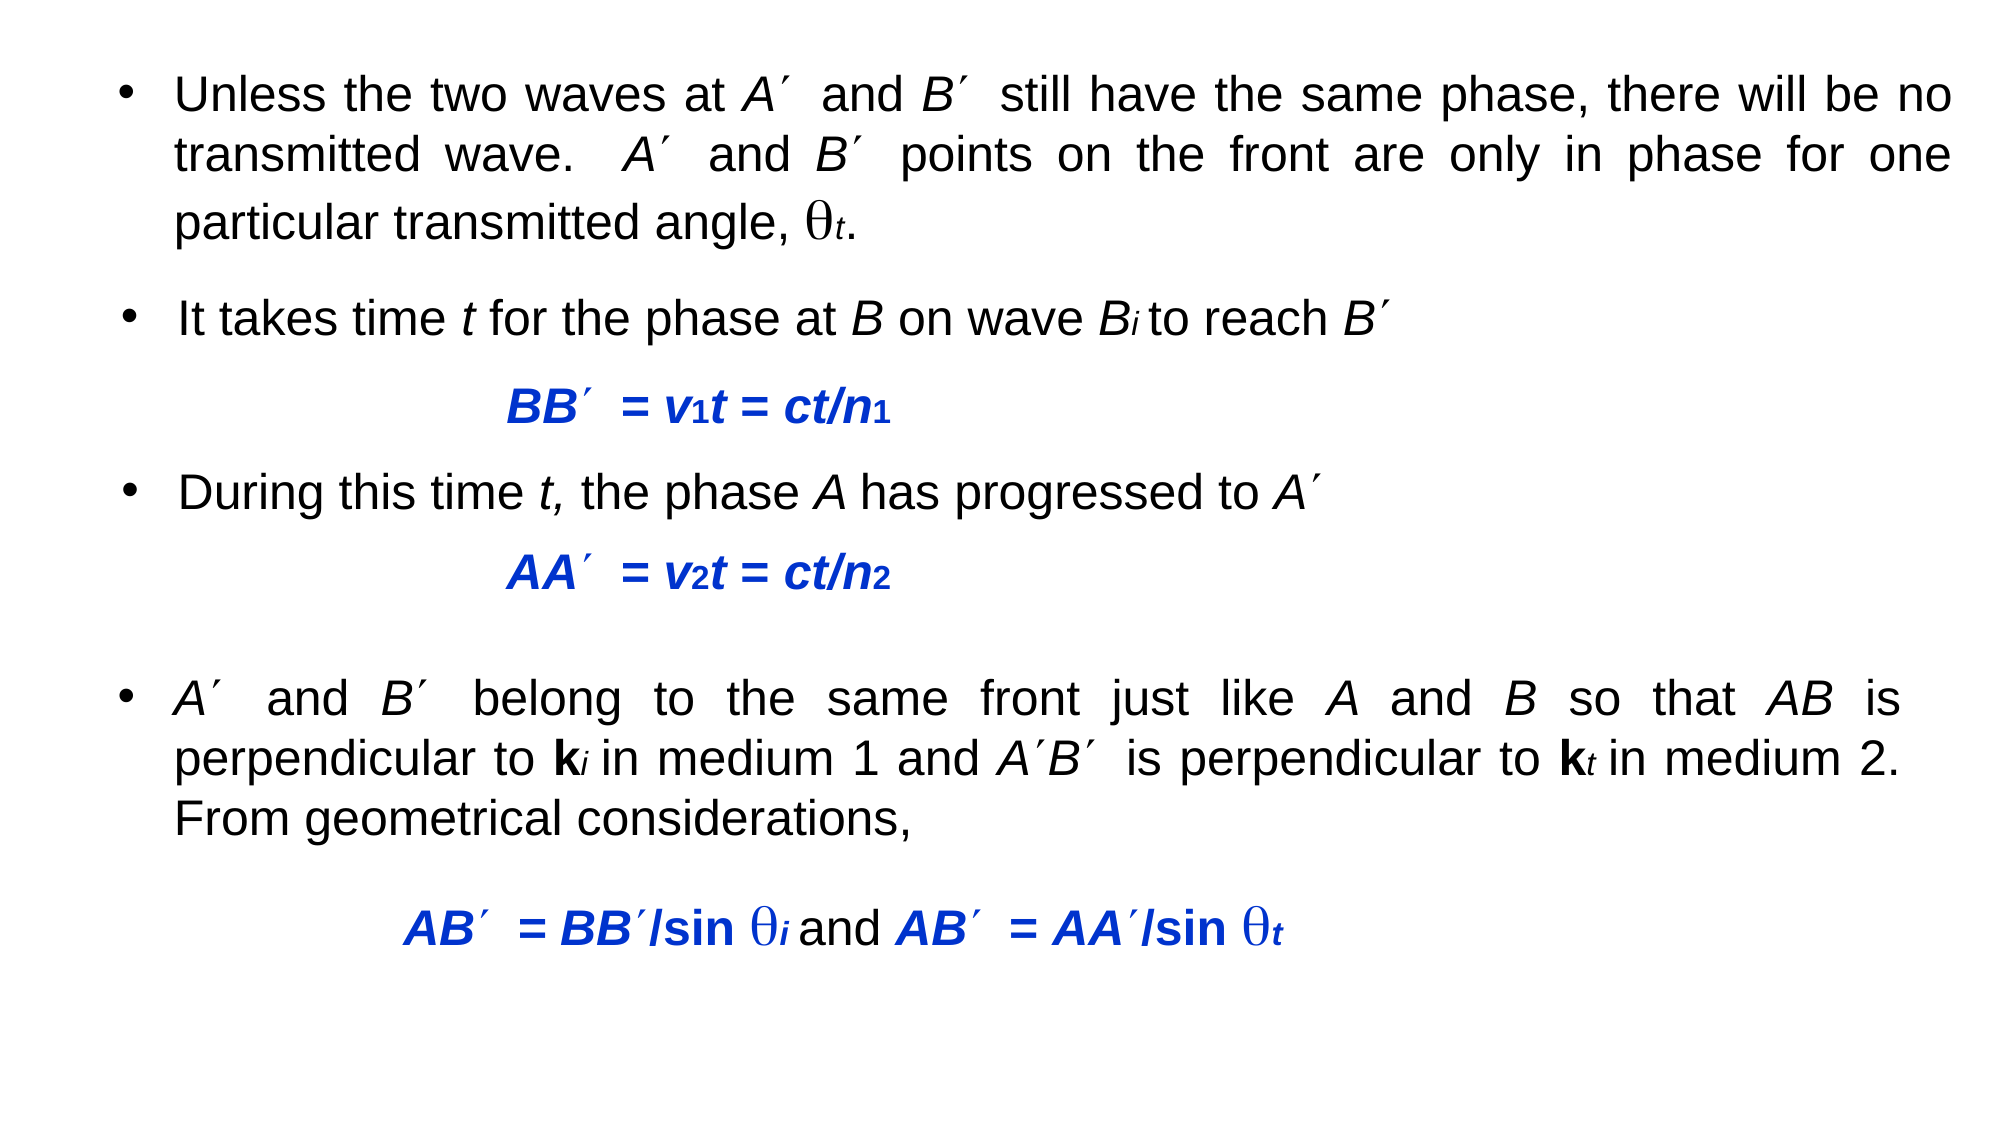

Unless the two waves at A′ and B′ still have the same phase, there will be no transmitted wave.  A′ and B′ points on the front are only in phase for one particular transmitted angle, θt.
It takes time t for the phase at B on wave Bi to reach B′
BB′ = v1t = ct/n1
During this time t, the phase A has progressed to A′
AA′ = v2t = ct/n2
A′ and B′ belong to the same front just like A and B so that AB is perpendicular to ki in medium 1 and A′B′ is perpendicular to kt in medium 2. From geometrical considerations,
AB′ = BB′/sin θi and AB′ = AA′/sin θt